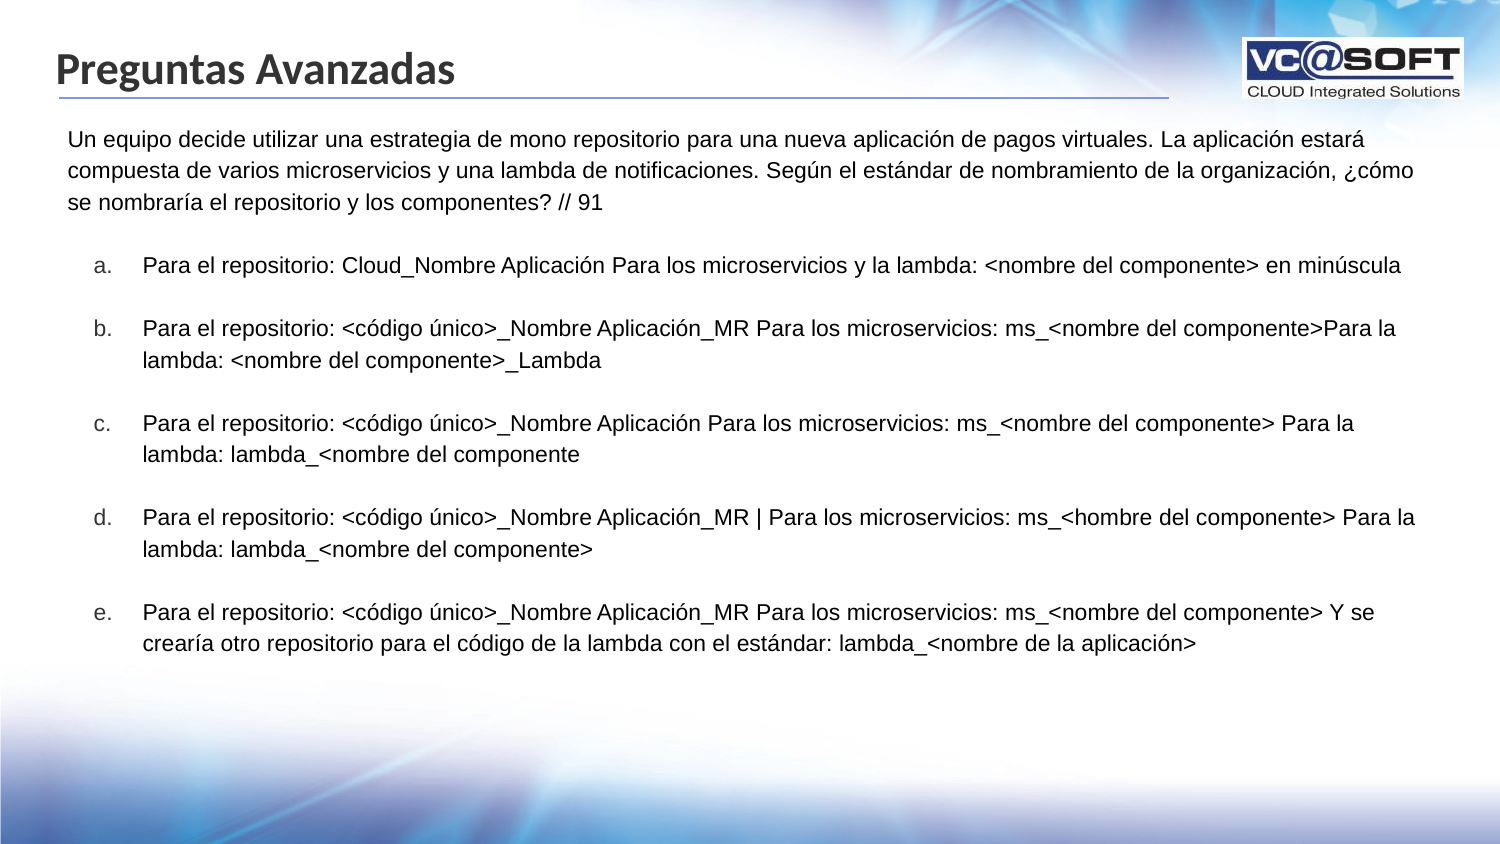

# Preguntas Avanzadas
Un equipo decide utilizar una estrategia de mono repositorio para una nueva aplicación de pagos virtuales. La aplicación estará compuesta de varios microservicios y una lambda de notificaciones. Según el estándar de nombramiento de la organización, ¿cómo se nombraría el repositorio y los componentes? // 91

Para el repositorio: Cloud_Nombre Aplicación Para los microservicios y la lambda: <nombre del componente> en minúscula

Para el repositorio: <código único>_Nombre Aplicación_MR Para los microservicios: ms_<nombre del componente>Para la lambda: <nombre del componente>_Lambda

Para el repositorio: <código único>_Nombre Aplicación Para los microservicios: ms_<nombre del componente> Para la lambda: lambda_<nombre del componente

Para el repositorio: <código único>_Nombre Aplicación_MR | Para los microservicios: ms_<hombre del componente> Para la lambda: lambda_<nombre del componente>

Para el repositorio: <código único>_Nombre Aplicación_MR Para los microservicios: ms_<nombre del componente> Y se crearía otro repositorio para el código de la lambda con el estándar: lambda_<nombre de la aplicación>